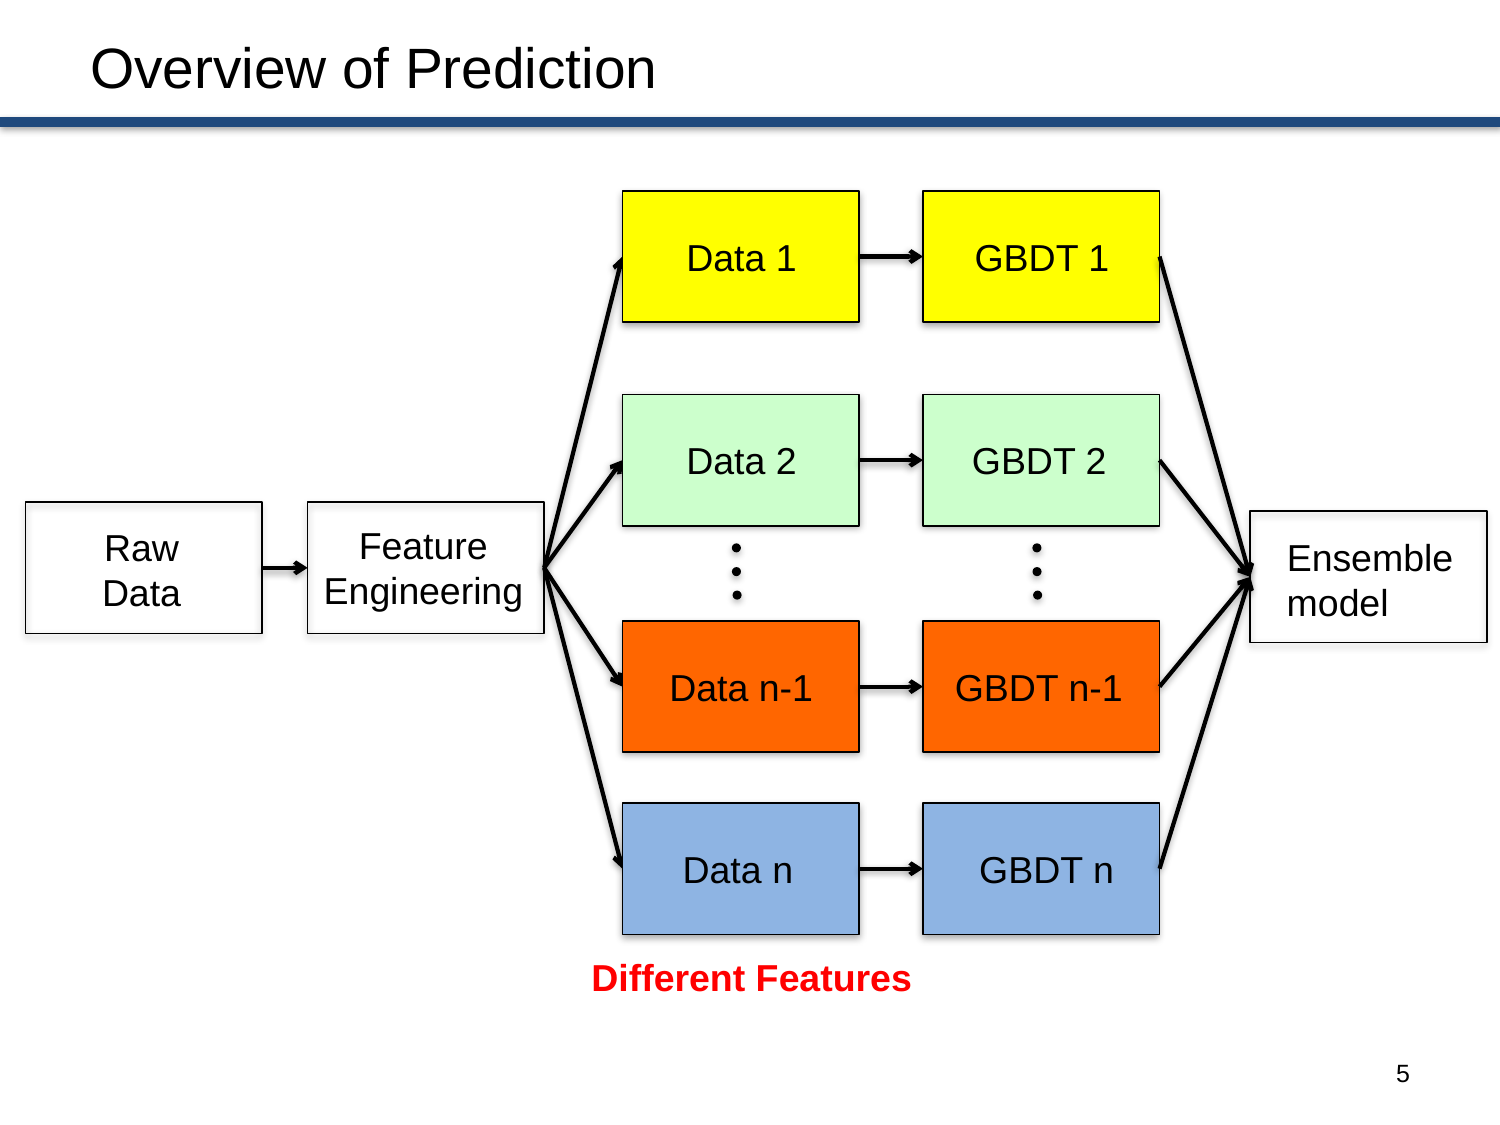

# Overview of Prediction

Data 1
GBDT 1

Data 2
GBDT 2

Feature
Engineering
Raw
Data
Ensemble
model

Data n-1
GBDT n-1

Data n
GBDT n
Different Features
5